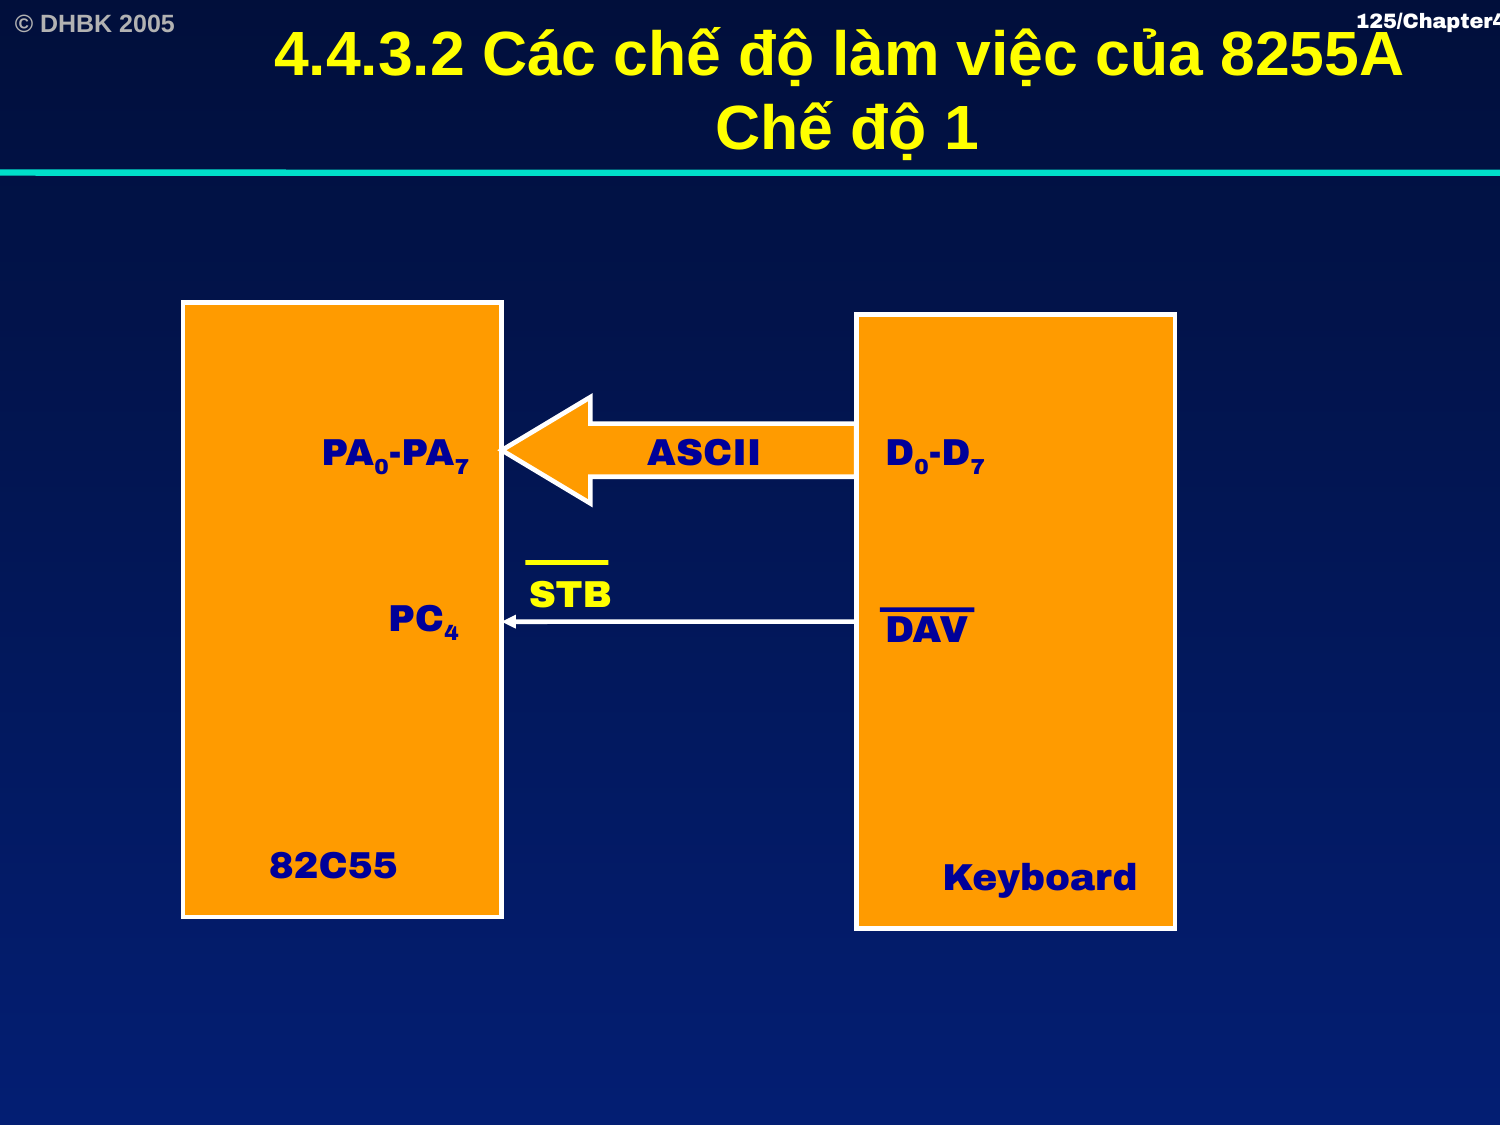

# 4.4.3.2 Các chế độ làm việc của 8255A Chế độ 1
125/Chapter4

PA0-PA7
ASCII
D0-D7
STB

PC4
DAV

82C55
Keyboard